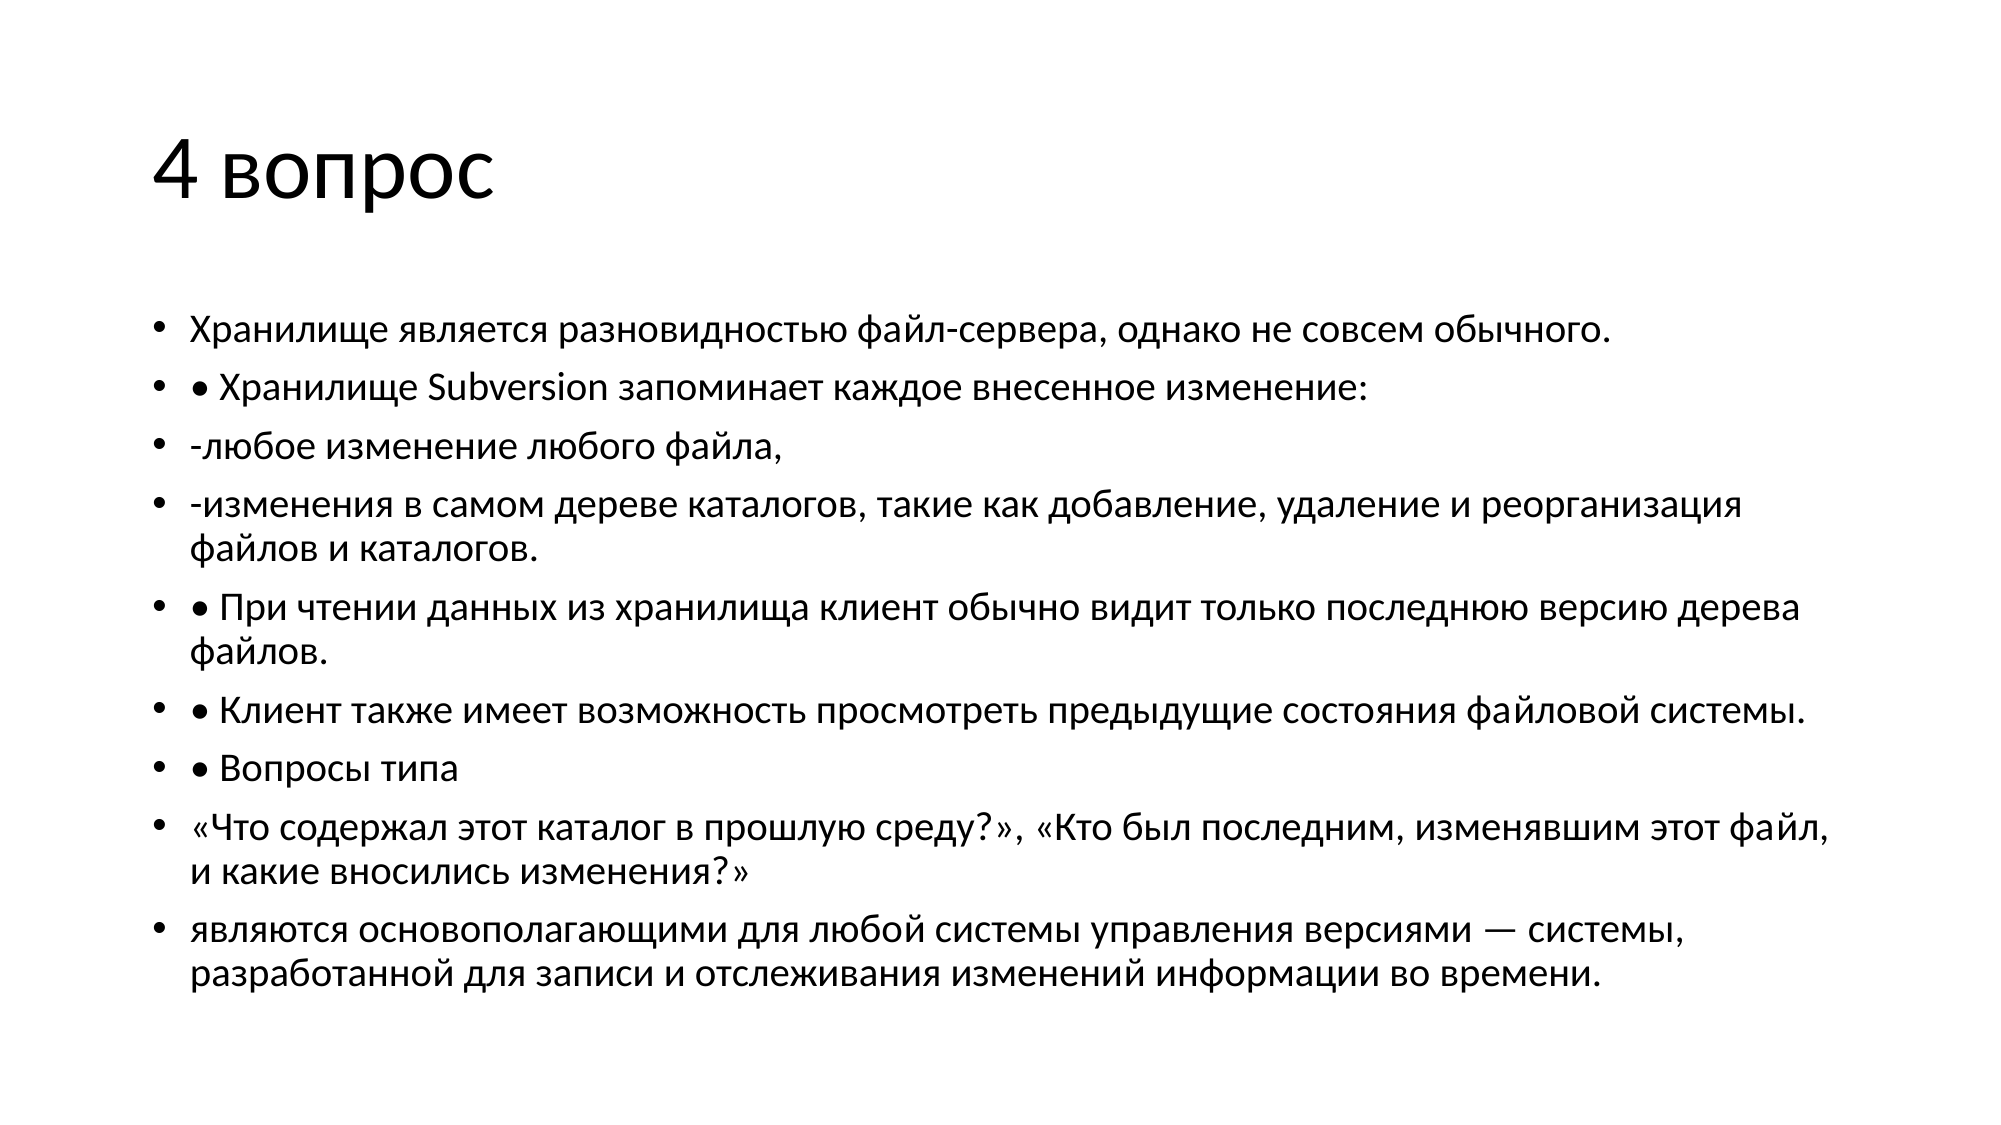

# 4 вопрос
Хранилище является разновидностью файл-сервера, однако не совсем обычного.
• Хранилище Subversion запоминает каждое внесенное изменение:
-любое изменение любого файла,
-изменения в самом дереве каталогов, такие как добавление, удаление и реорганизация файлов и каталогов.
• При чтении данных из хранилища клиент обычно видит только последнюю версию дерева файлов.
• Клиент также имеет возможность просмотреть предыдущие состояния файловой системы.
• Вопросы типа
«Что содержал этот каталог в прошлую среду?», «Кто был последним, изменявшим этот файл, и какие вносились изменения?»
являются основополагающими для любой системы управления версиями — системы, разработанной для записи и отслеживания изменений информации во времени.